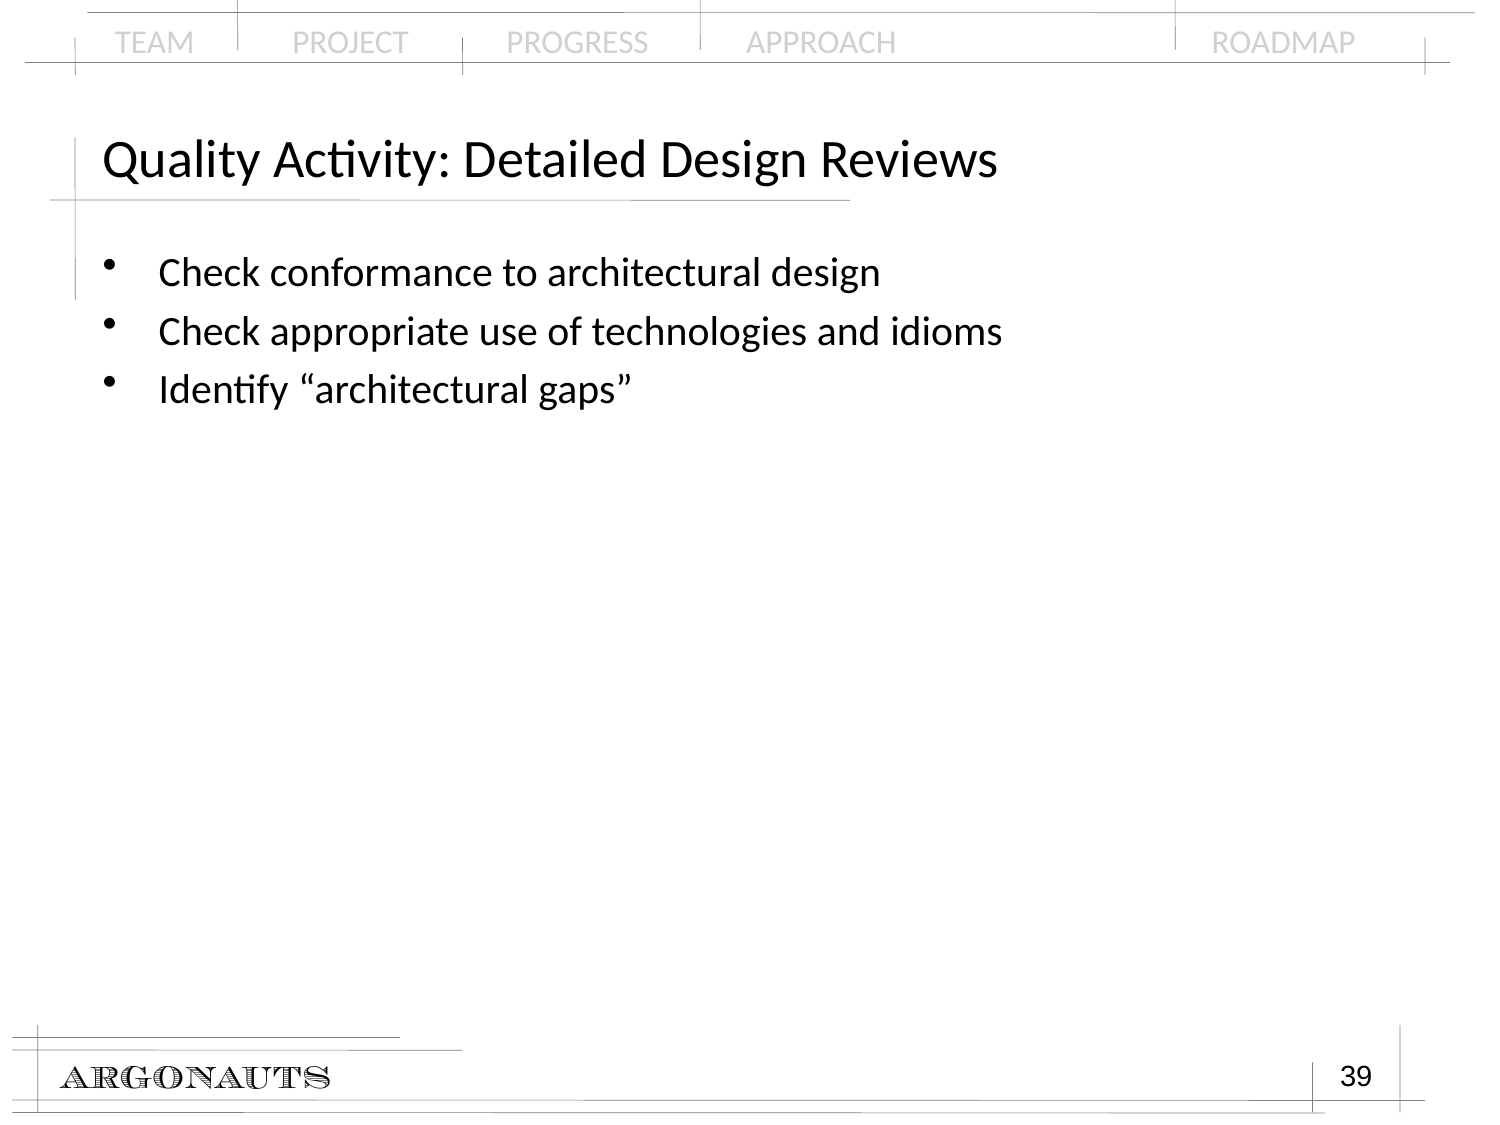

# Quality Activity: Detailed Design Reviews
Check conformance to architectural design
Check appropriate use of technologies and idioms
Identify “architectural gaps”
39